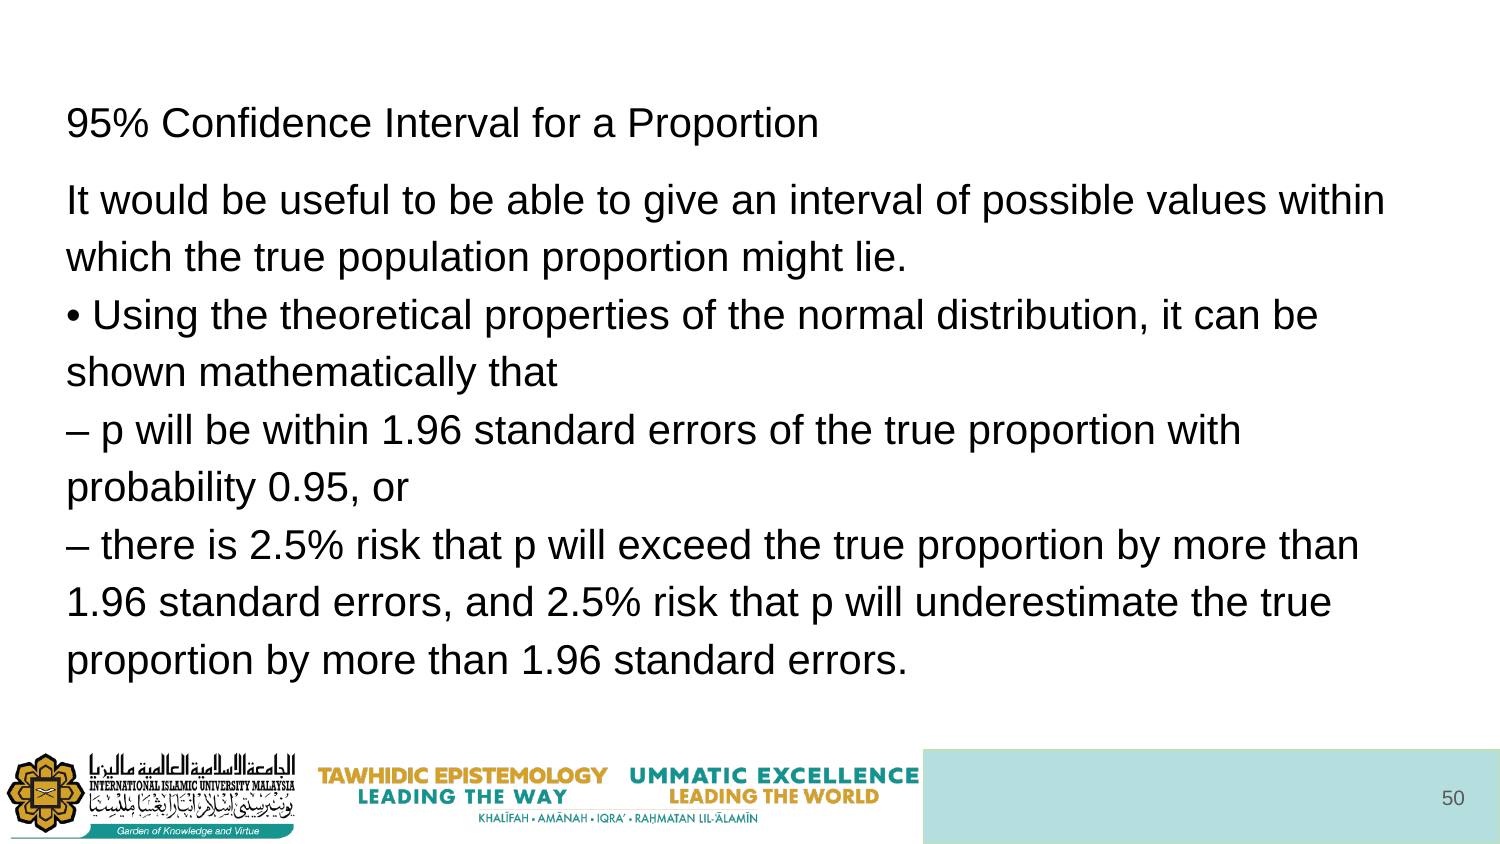

# 95% Confidence Interval for a Proportion
It would be useful to be able to give an interval of possible values within which the true population proportion might lie.
• Using the theoretical properties of the normal distribution, it can be shown mathematically that
– p will be within 1.96 standard errors of the true proportion with probability 0.95, or
– there is 2.5% risk that p will exceed the true proportion by more than 1.96 standard errors, and 2.5% risk that p will underestimate the true proportion by more than 1.96 standard errors.

50